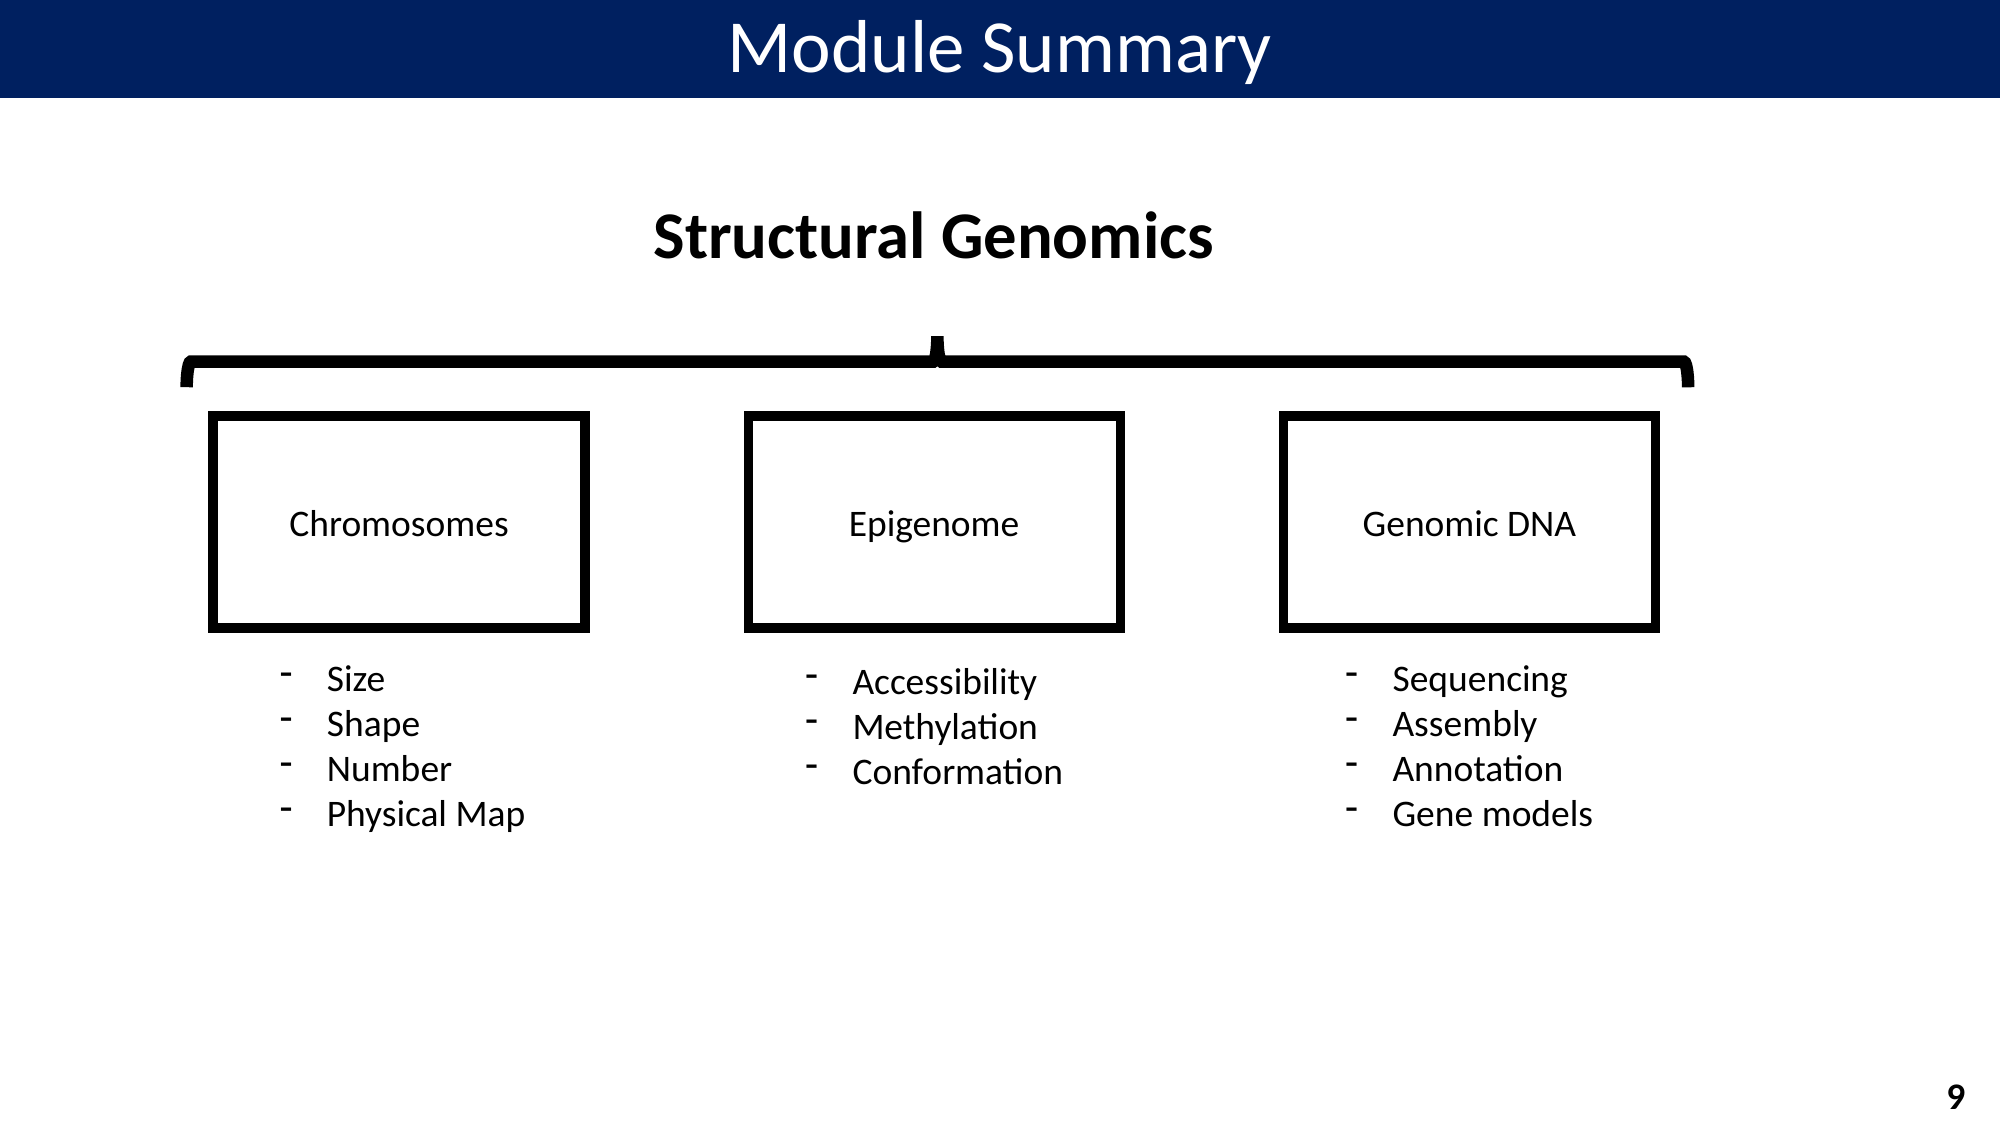

# Module Summary

Structural Genomics
Chromosomes
Epigenome
Genomic DNA
Size
Shape
Number
Physical Map

Sequencing
Assembly
Annotation
Gene models

Accessibility
Methylation
Conformation

9